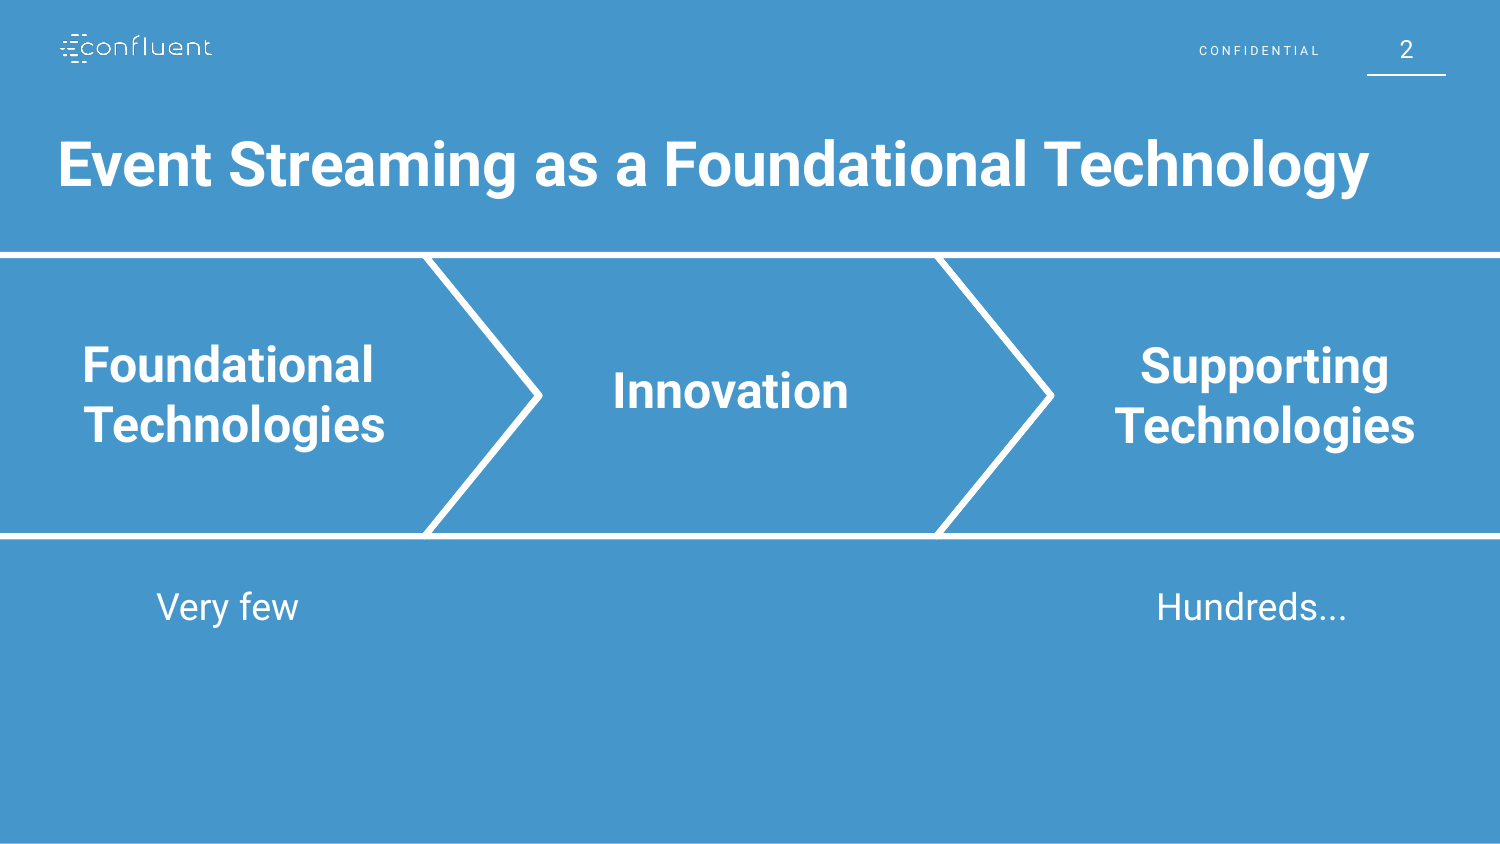

# Event Streaming as a Foundational Technology

Foundational
Technologies
Very few

Innovation

Supporting Technologies
Hundreds...